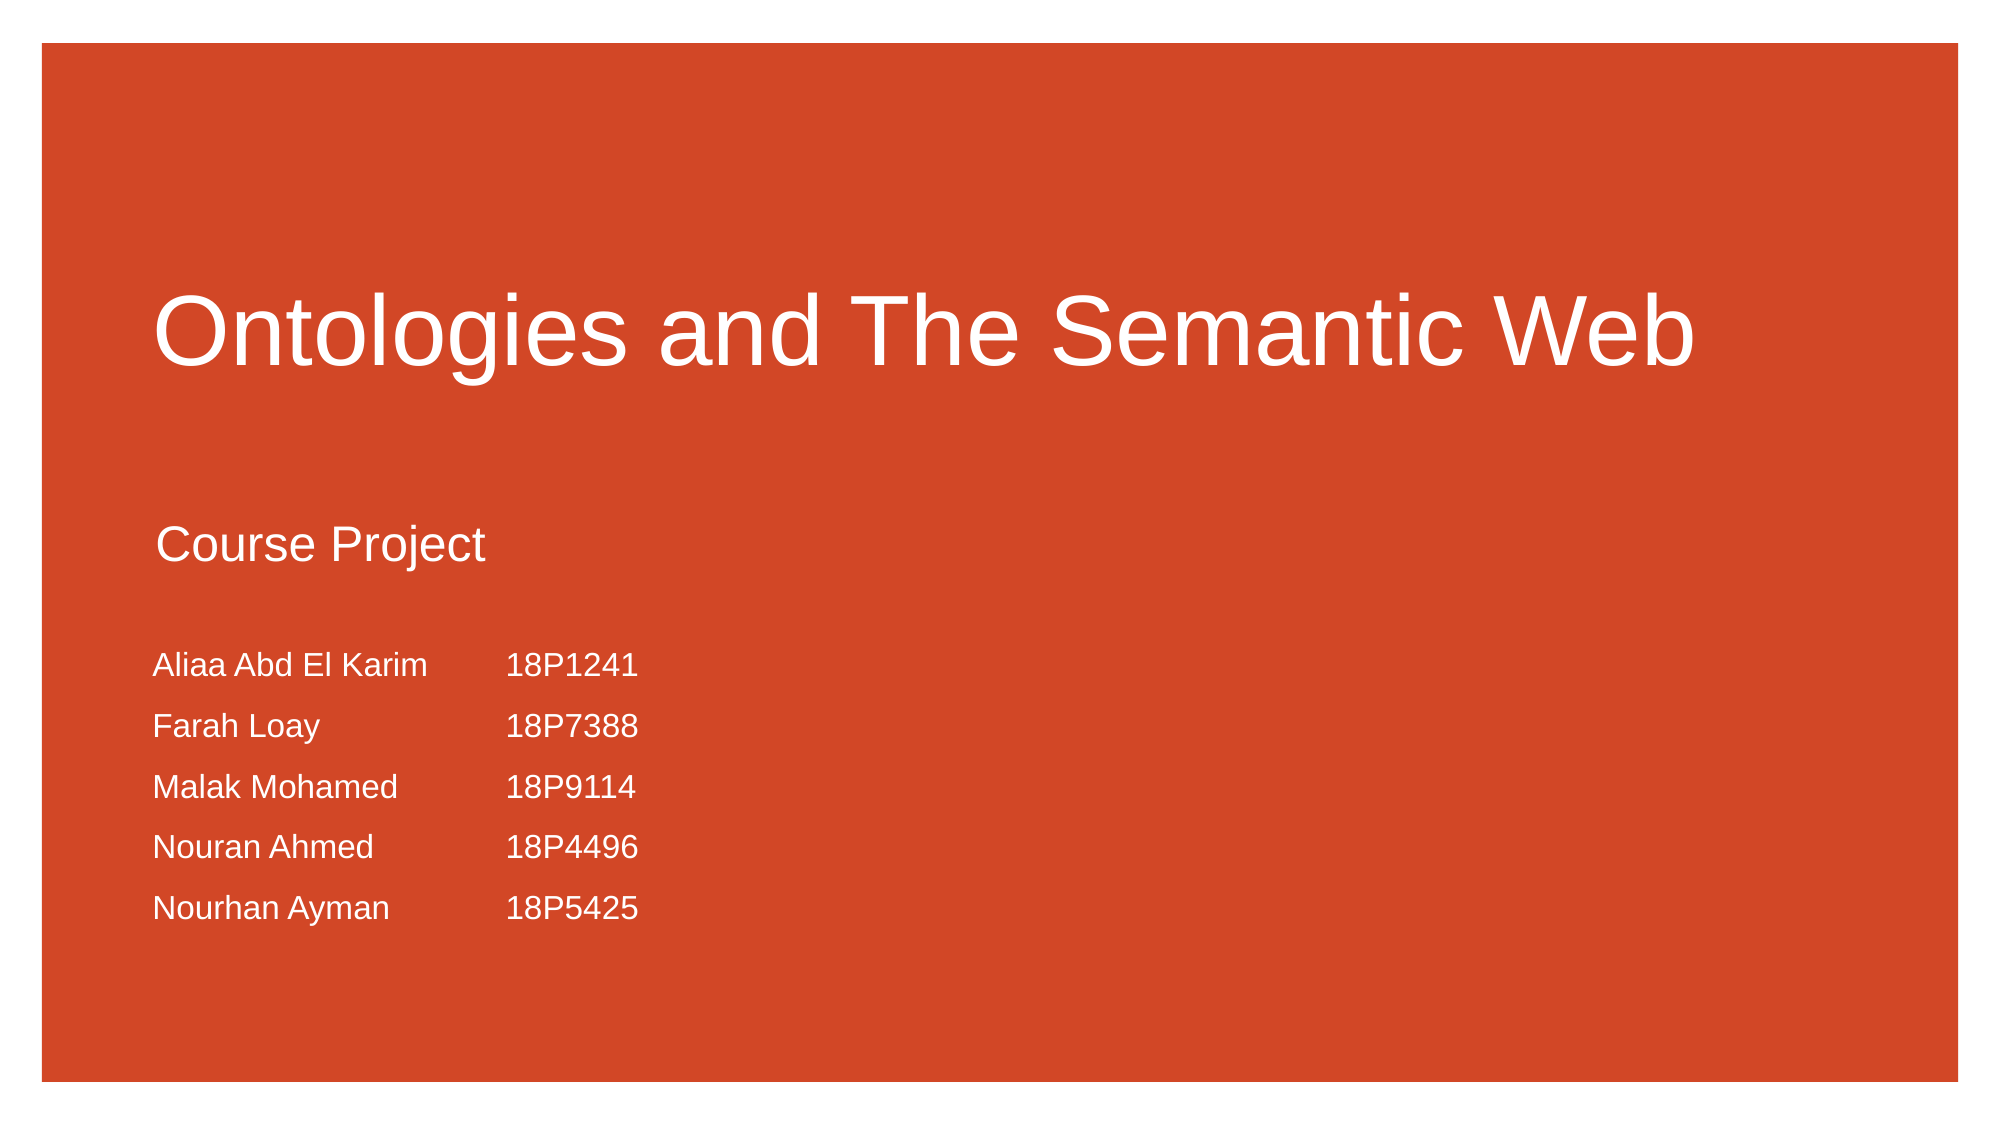

# Ontologies and The Semantic Web
Course Project
| Aliaa Abd El Karim | 18P1241 |
| --- | --- |
| Farah Loay | 18P7388 |
| Malak Mohamed | 18P9114 |
| Nouran Ahmed | 18P4496 |
| Nourhan Ayman | 18P5425 |